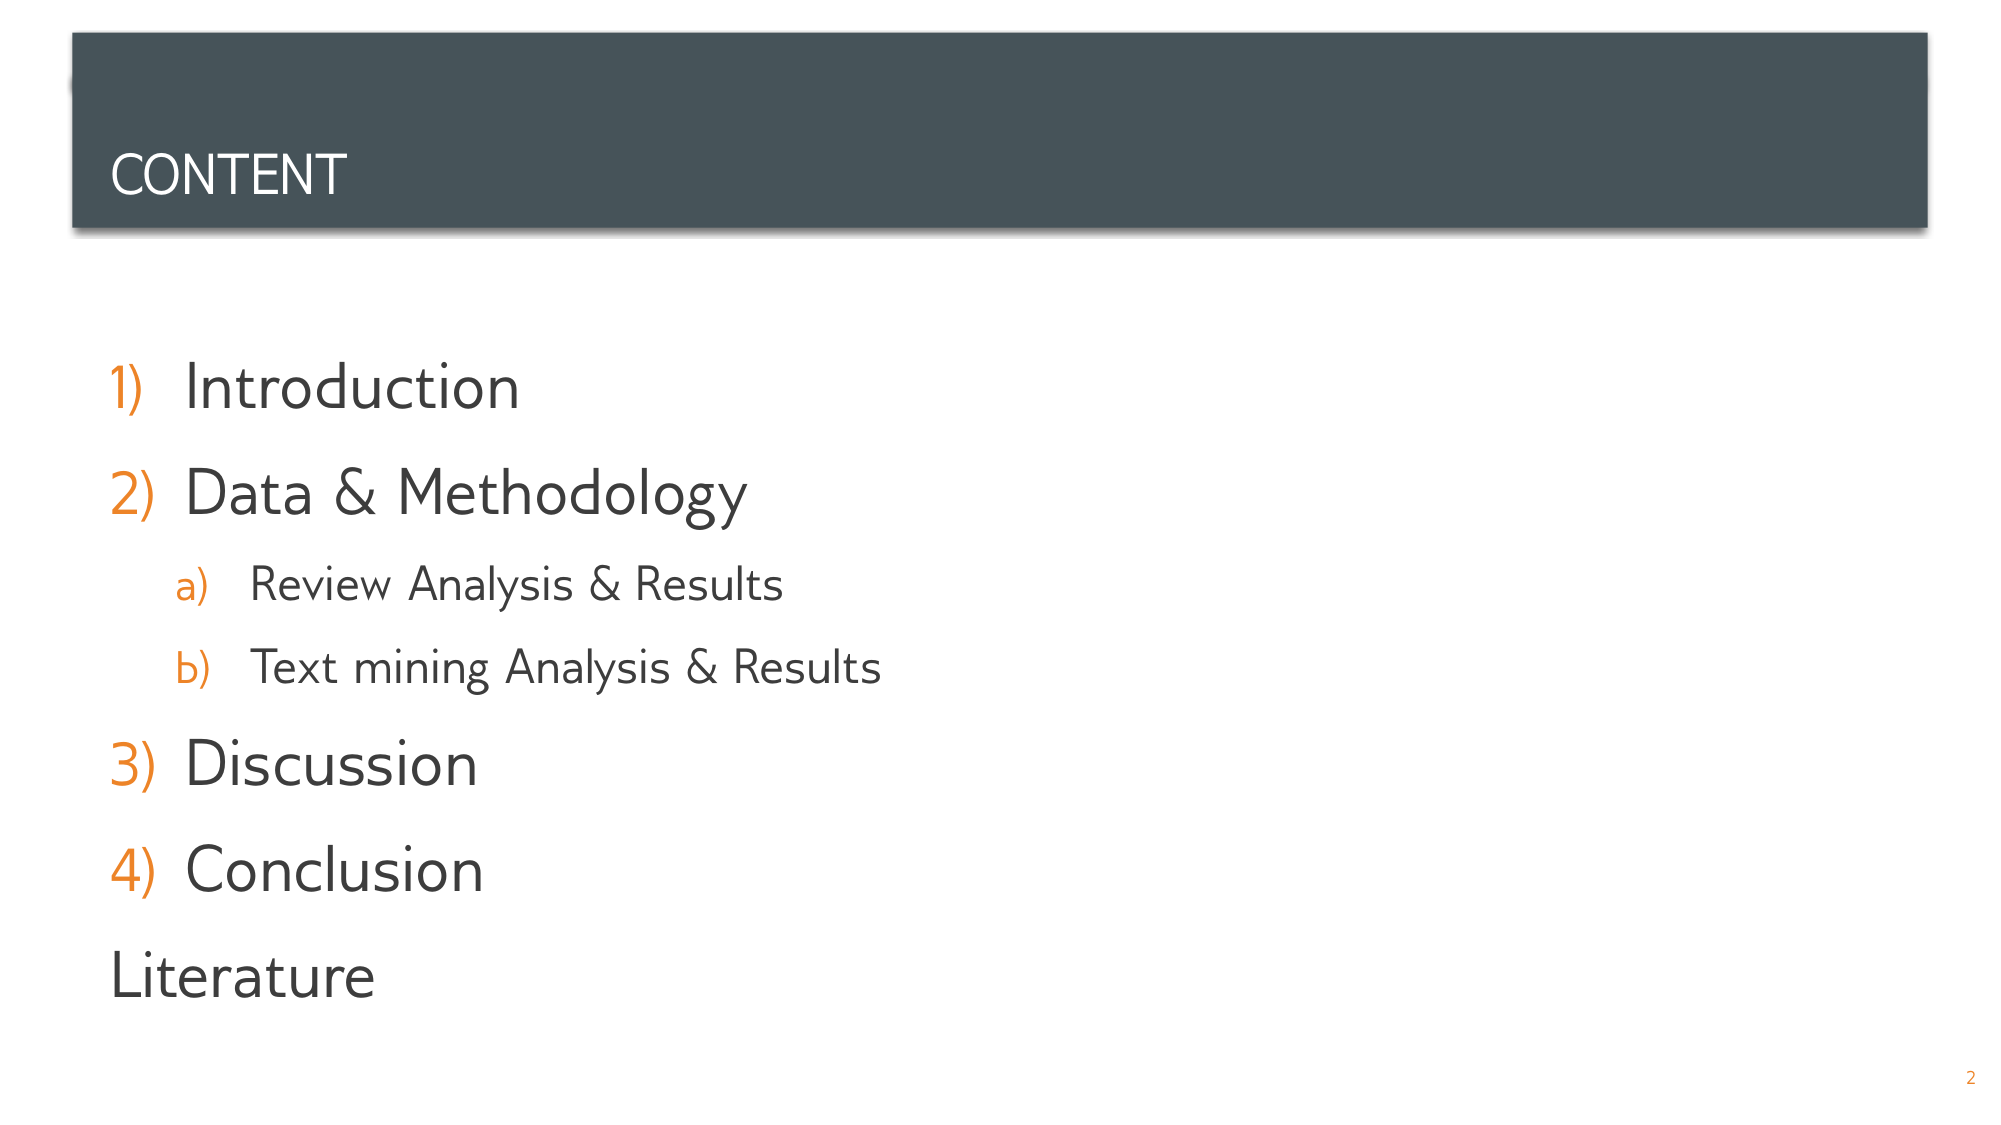

# Content

Introduction
Data & Methodology
Review Analysis & Results
Text mining Analysis & Results
Discussion
Conclusion
Literature

2